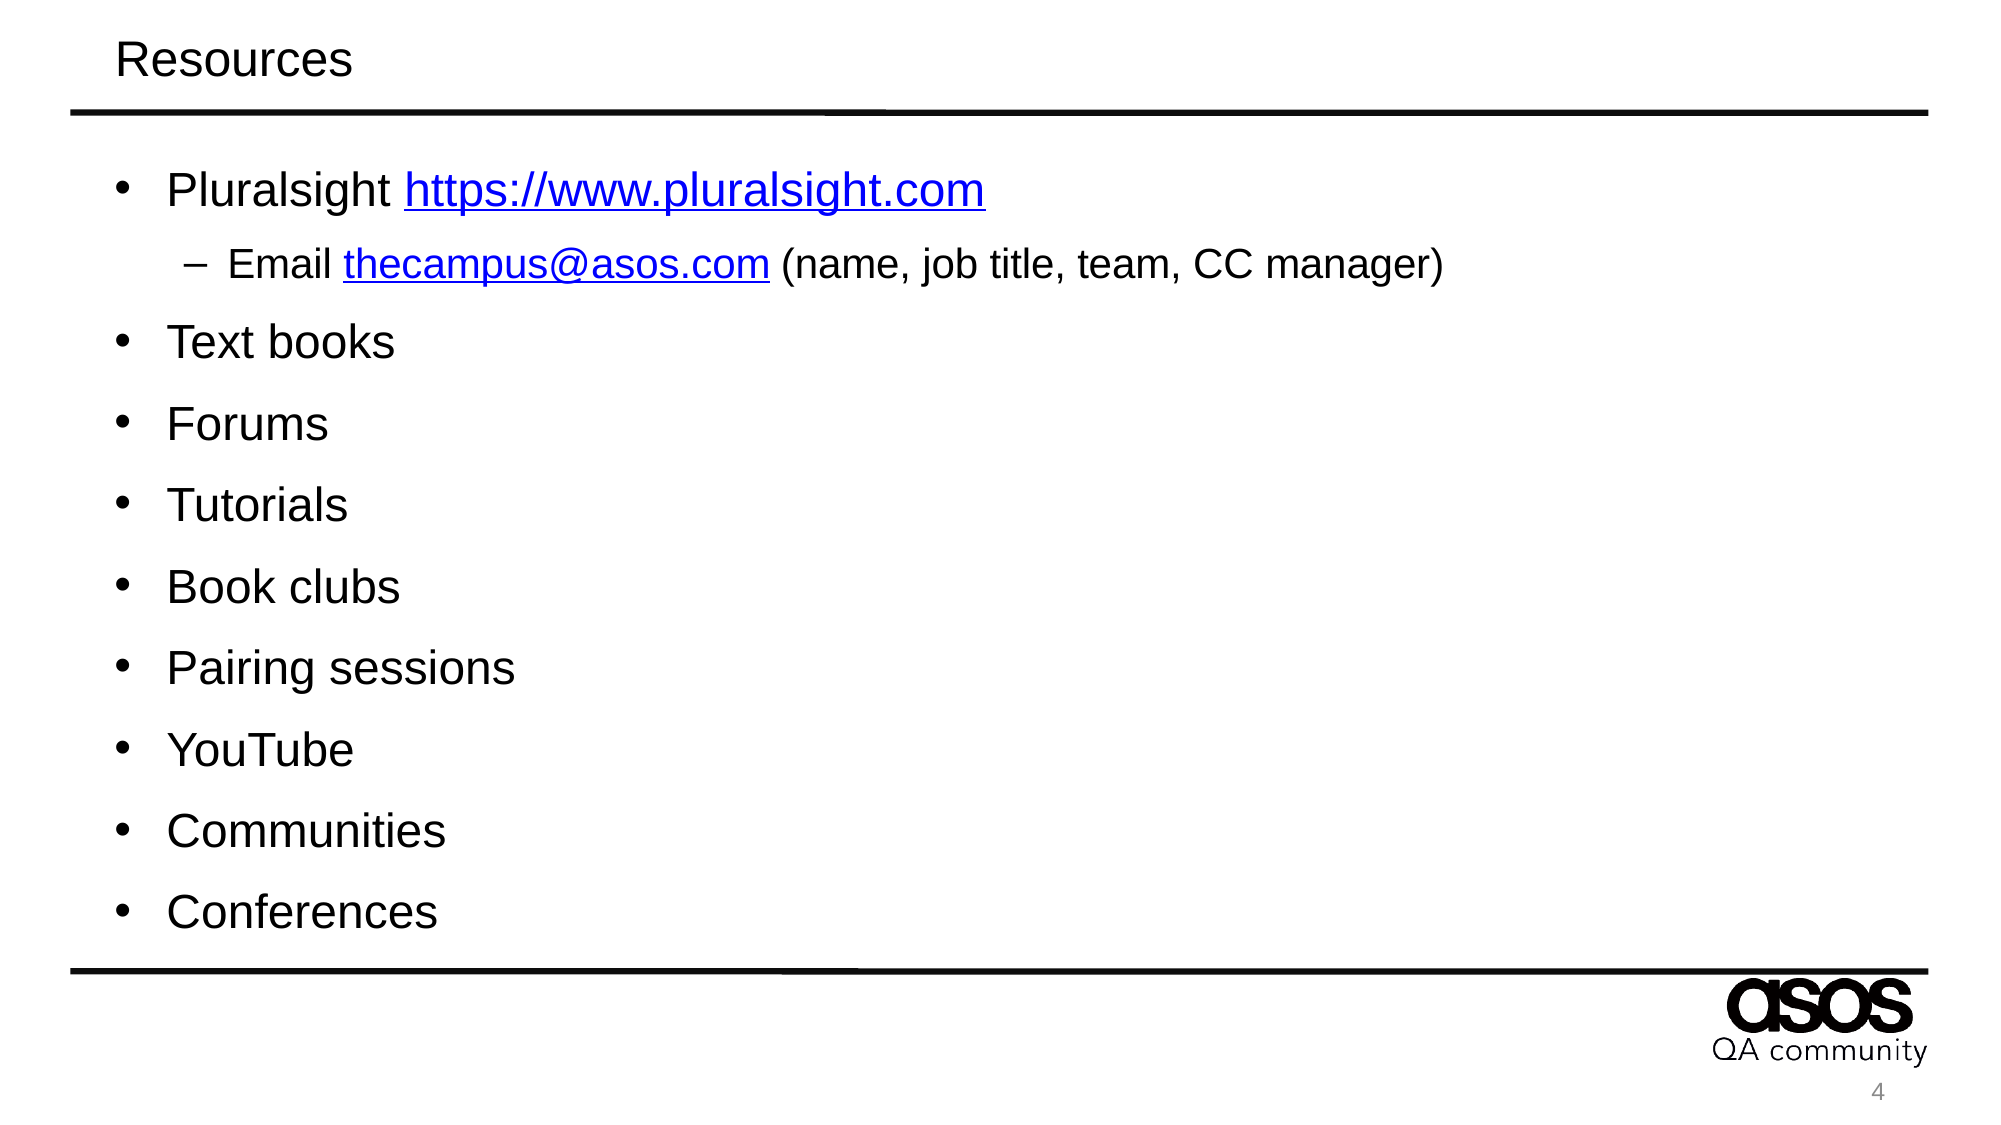

# Resources
Pluralsight https://www.pluralsight.com
Email thecampus@asos.com (name, job title, team, CC manager)
Text books
Forums
Tutorials
Book clubs
Pairing sessions
YouTube
Communities
Conferences
4